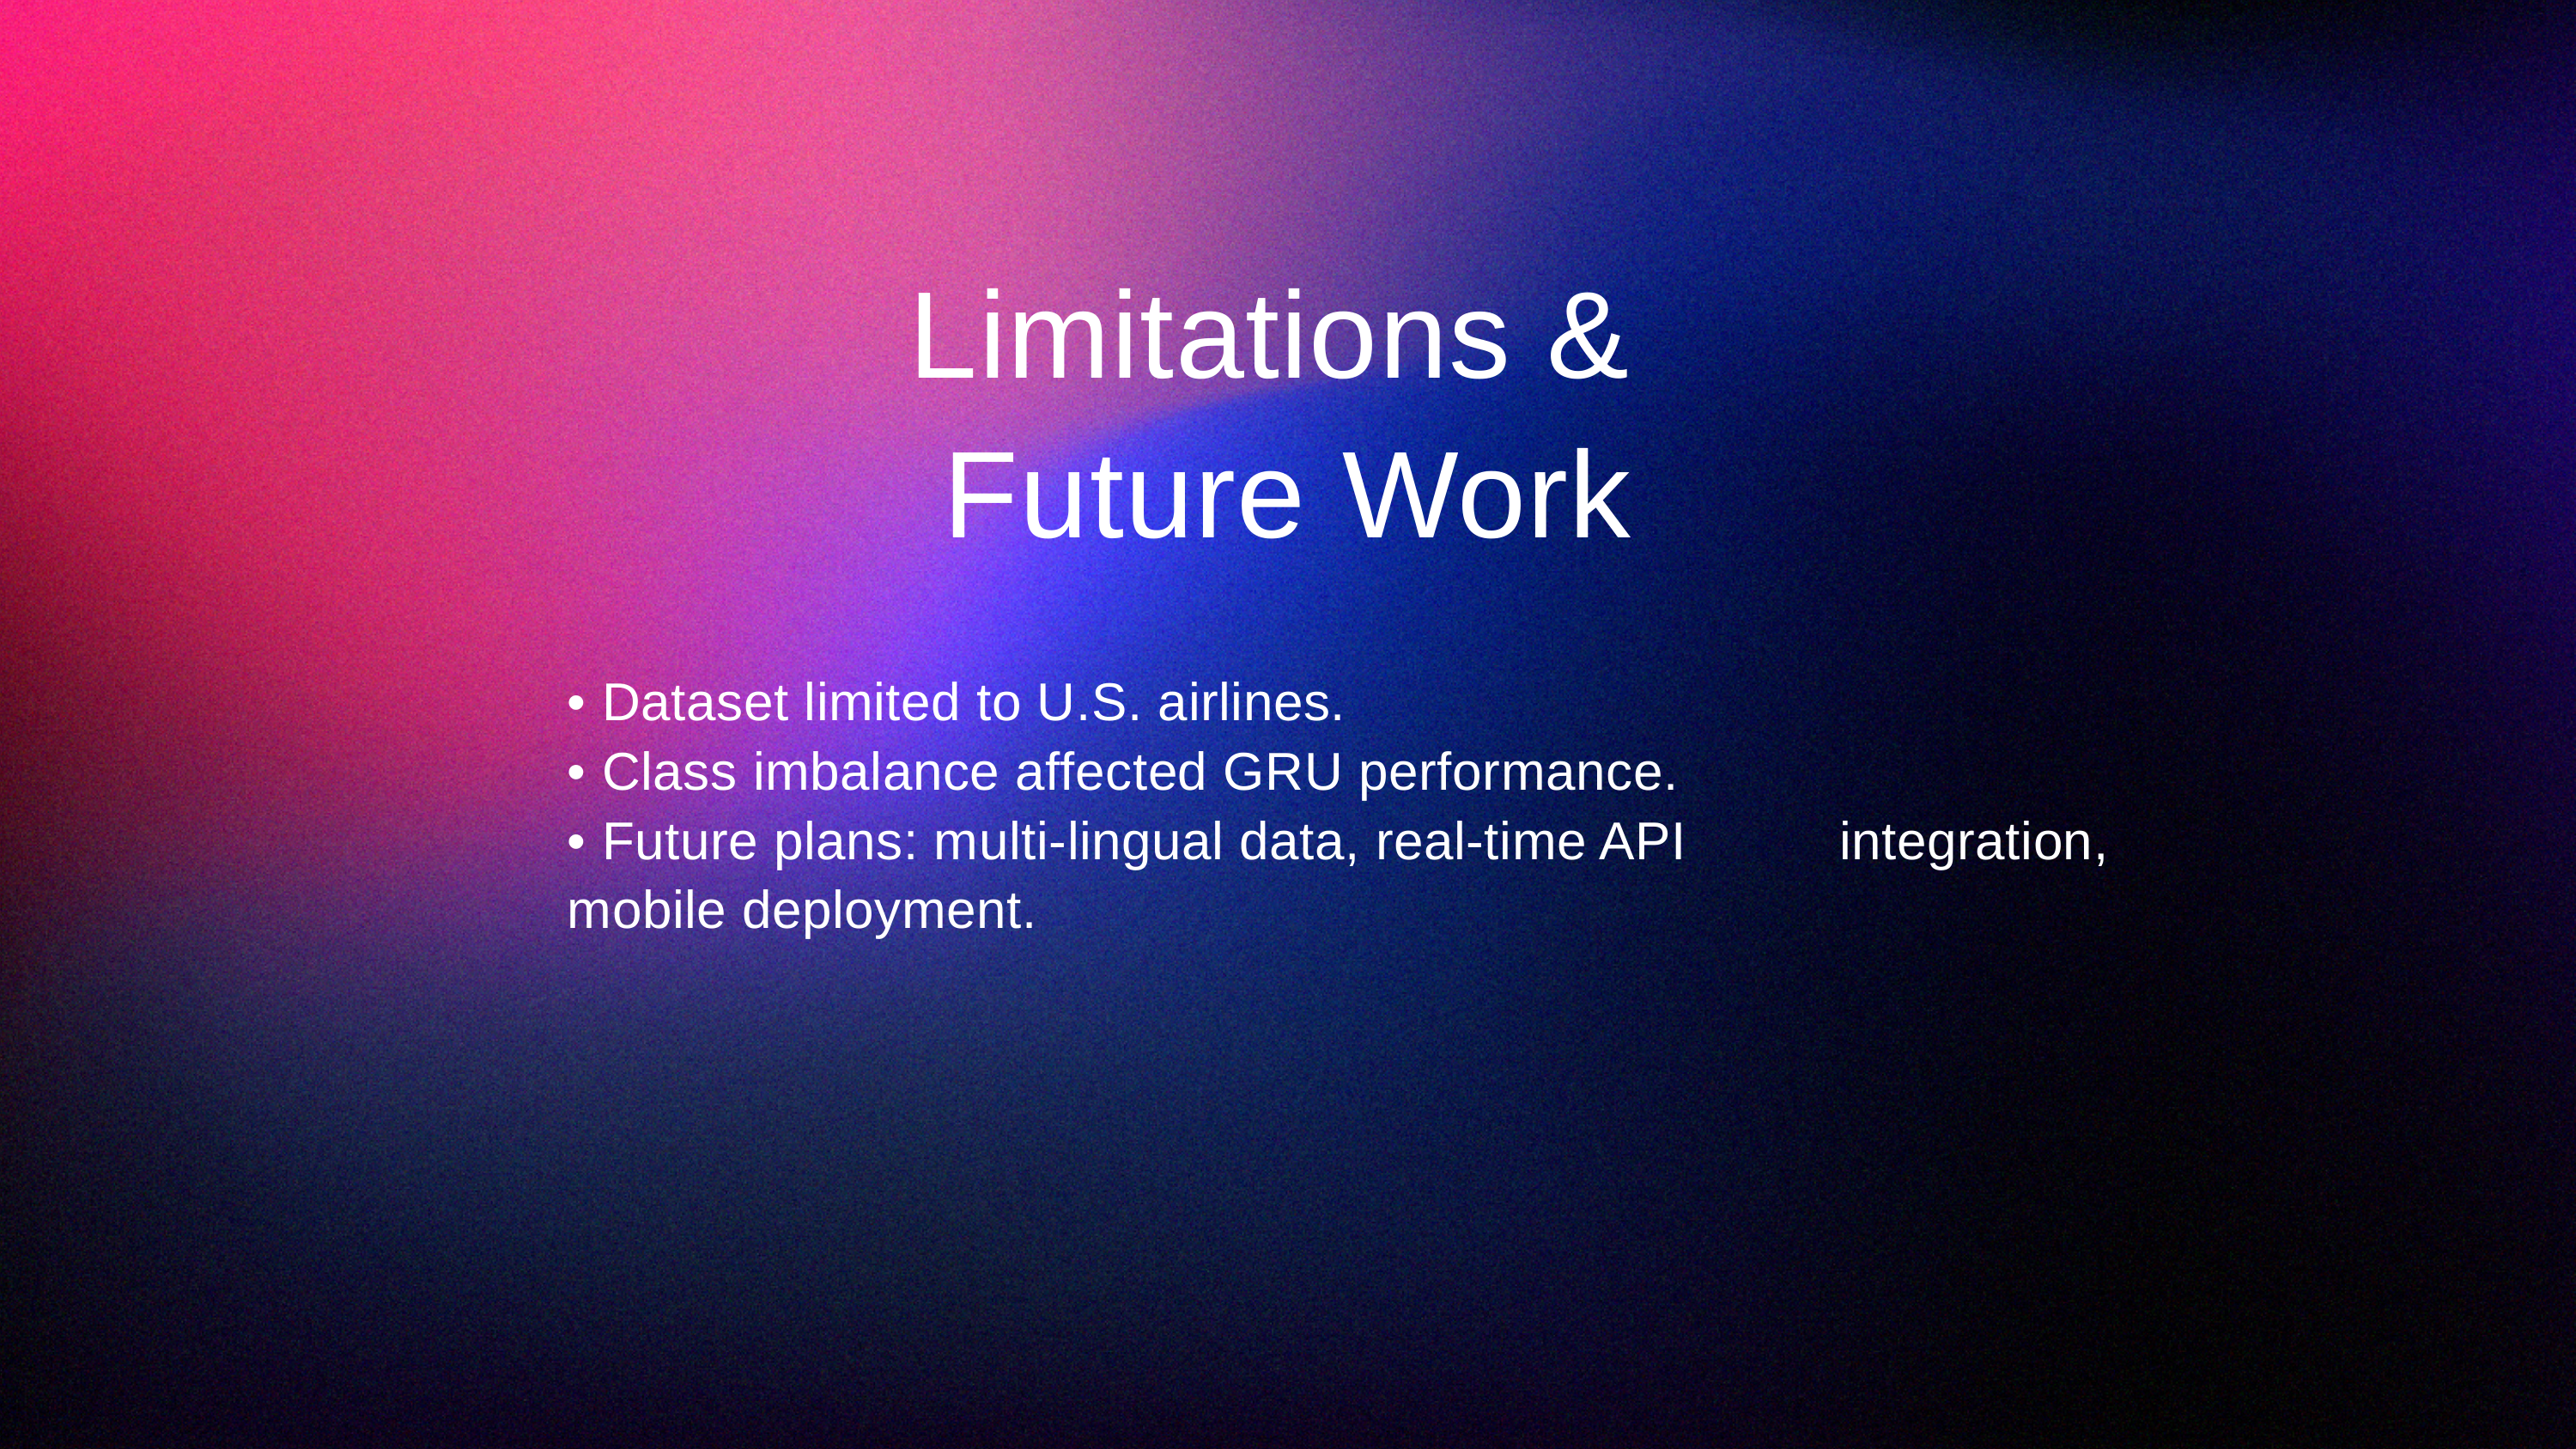

Limitations &
Future Work
• Dataset limited to U.S. airlines.
• Class imbalance affected GRU performance.
• Future plans: multi-lingual data, real-time API          integration, mobile deployment.